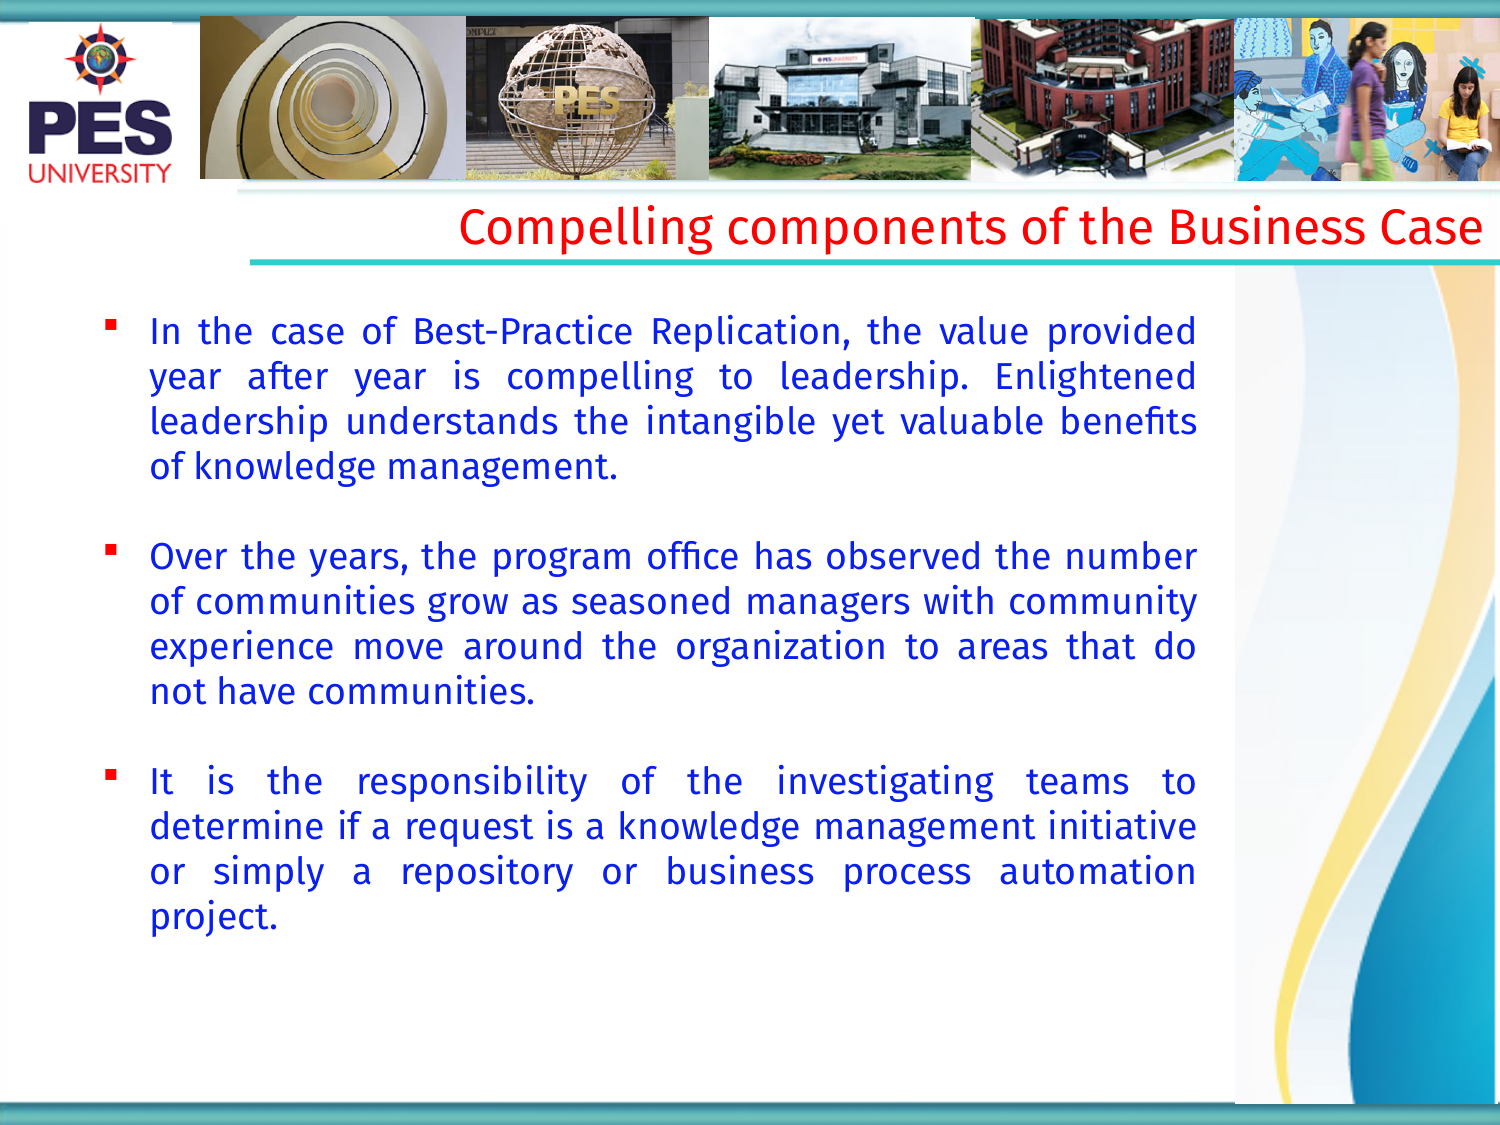

Compelling components of the Business Case

In the case of Best-Practice Replication, the value provided year after year is compelling to leadership. Enlightened leadership understands the intangible yet valuable benefits of knowledge management.

Over the years, the program office has observed the number of communities grow as seasoned managers with community experience move around the organization to areas that do not have communities.

It is the responsibility of the investigating teams to determine if a request is a knowledge management initiative or simply a repository or business process automation project.